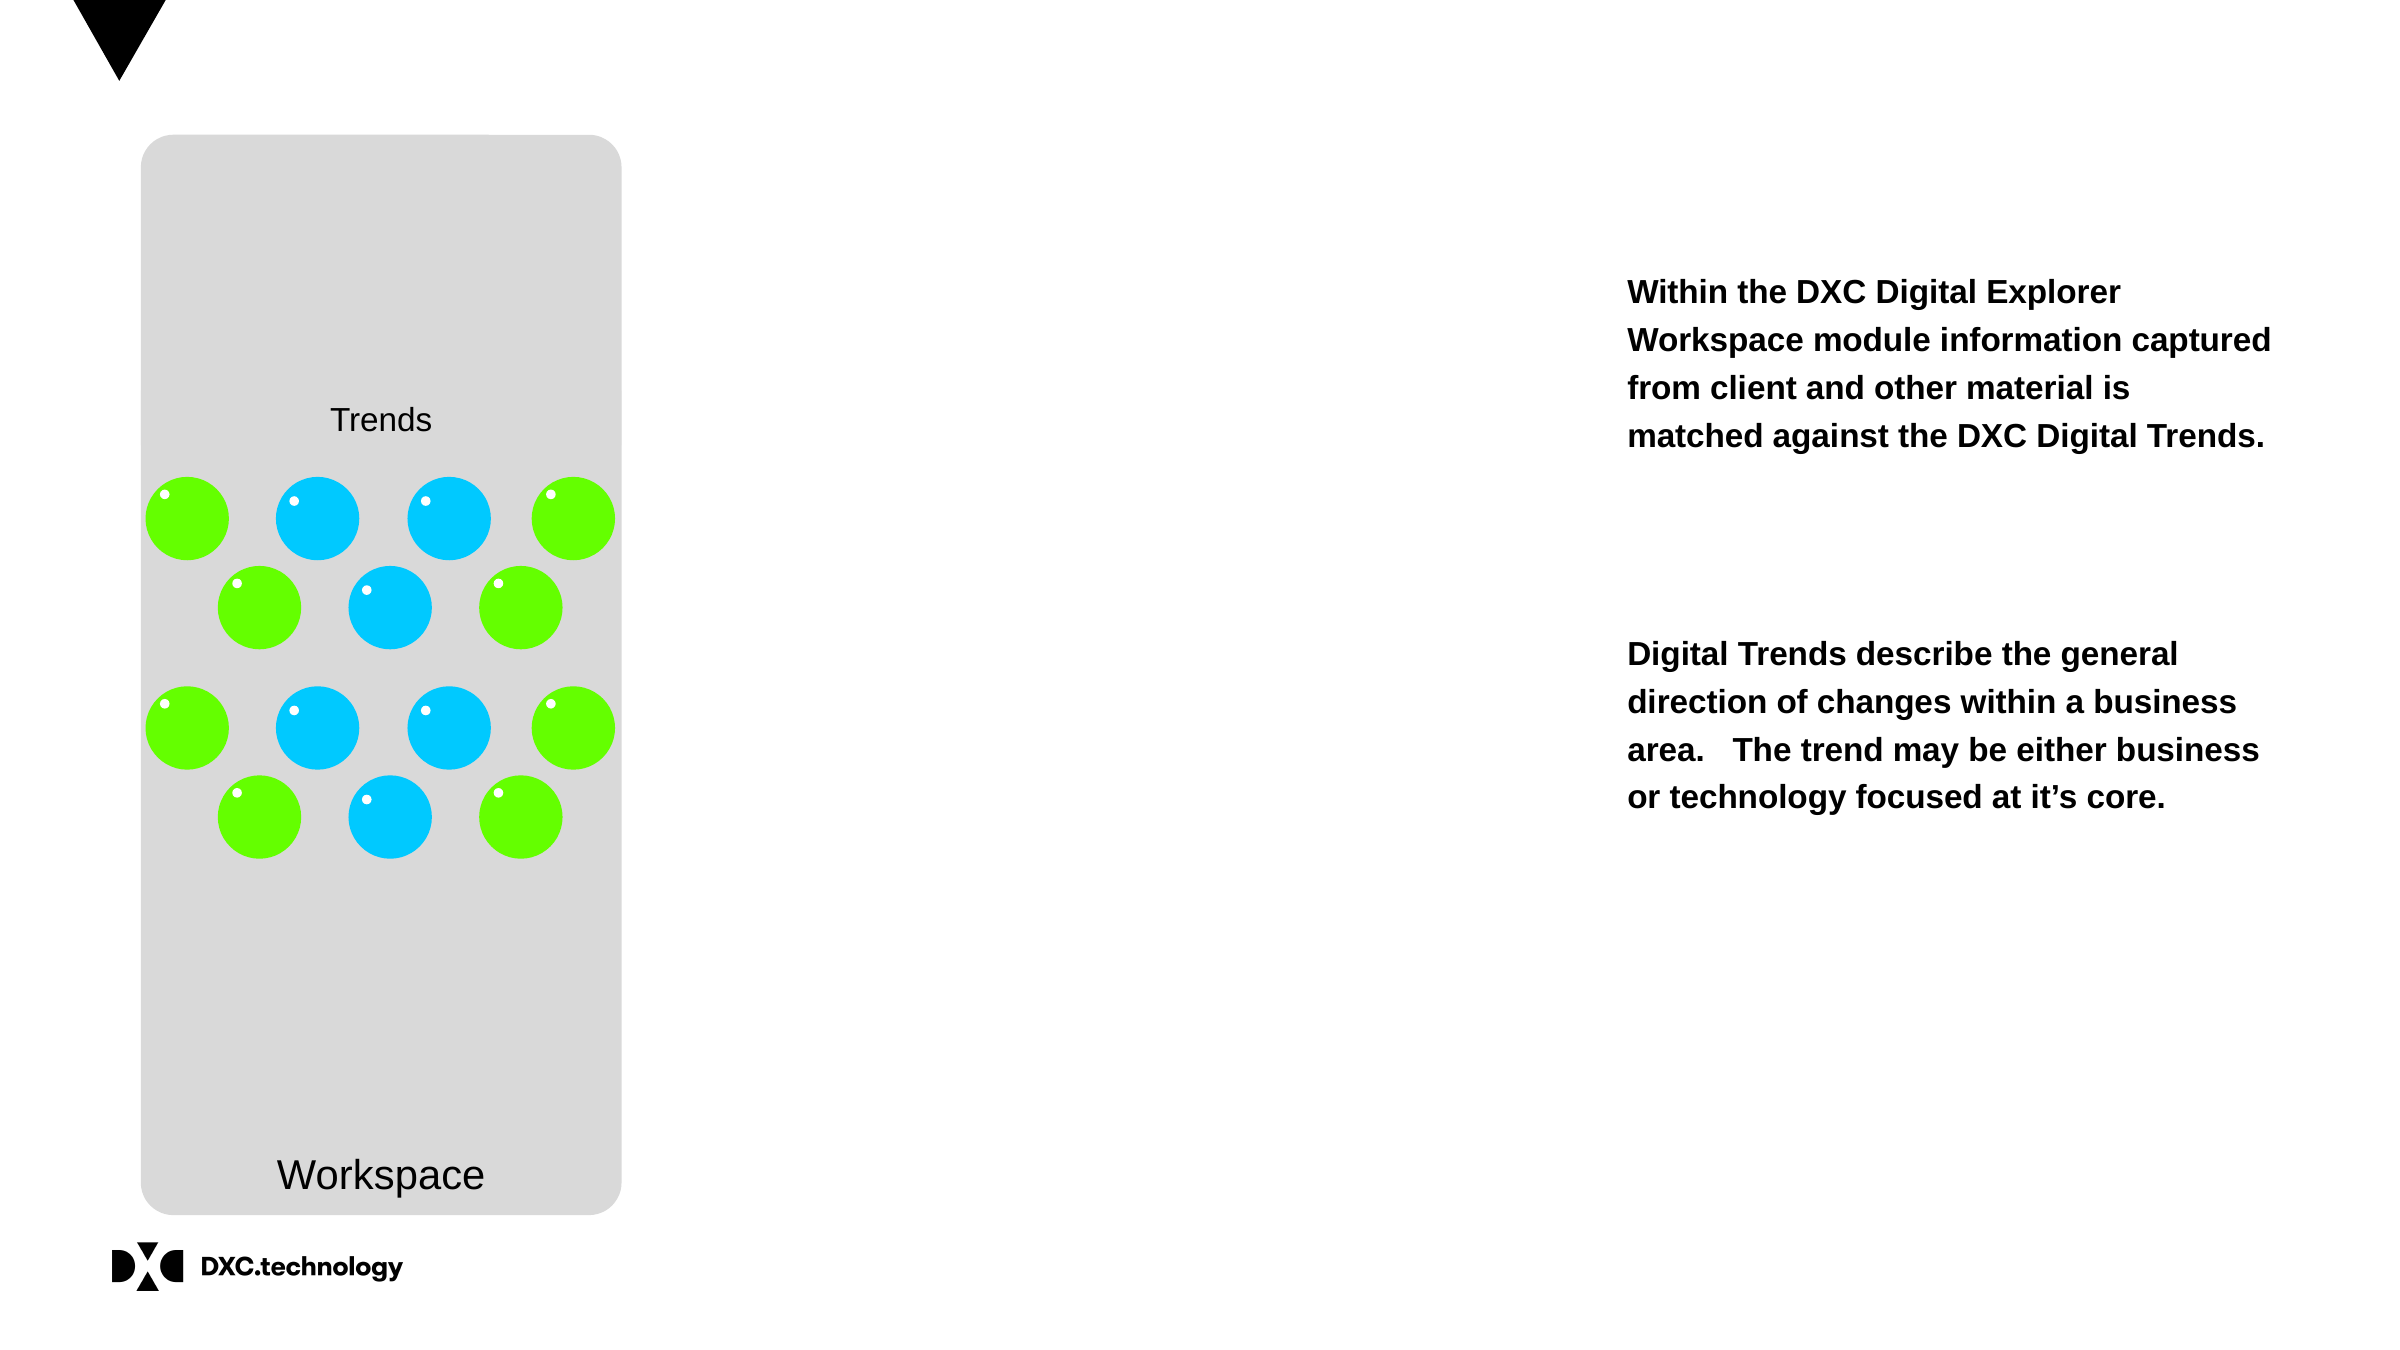

Workspace
Trends

Within the DXC Digital Explorer Workspace module information captured from client and other material is matched against the DXC Digital Trends.

Digital Trends describe the general direction of changes within a business area.   The trend may be either business or technology focused at it’s core.